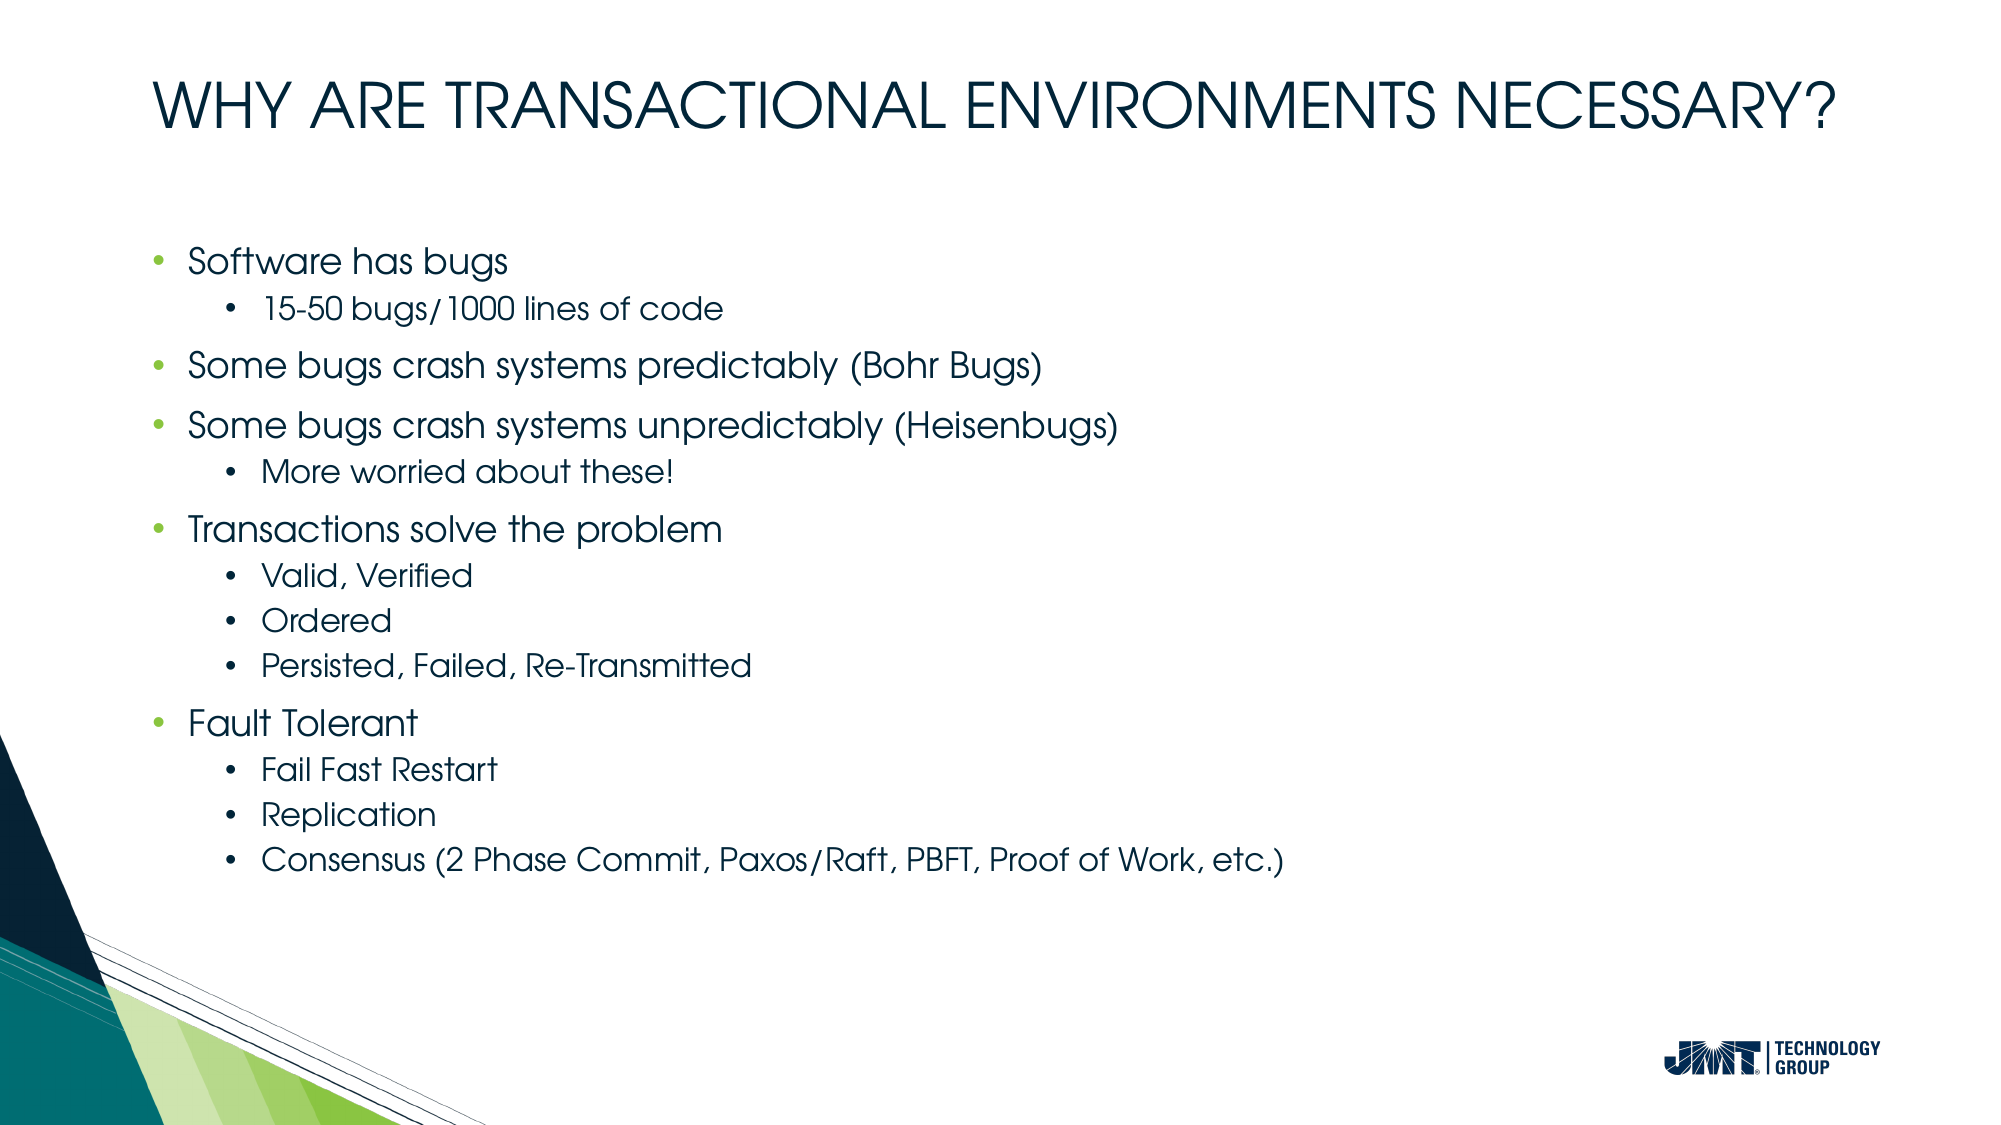

# Why are transactional environments necessary?
Software has bugs
15-50 bugs/1000 lines of code
Some bugs crash systems predictably (Bohr Bugs)
Some bugs crash systems unpredictably (Heisenbugs)
More worried about these!
Transactions solve the problem
Valid, Verified
Ordered
Persisted, Failed, Re-Transmitted
Fault Tolerant
Fail Fast Restart
Replication
Consensus (2 Phase Commit, Paxos/Raft, PBFT, Proof of Work, etc.)